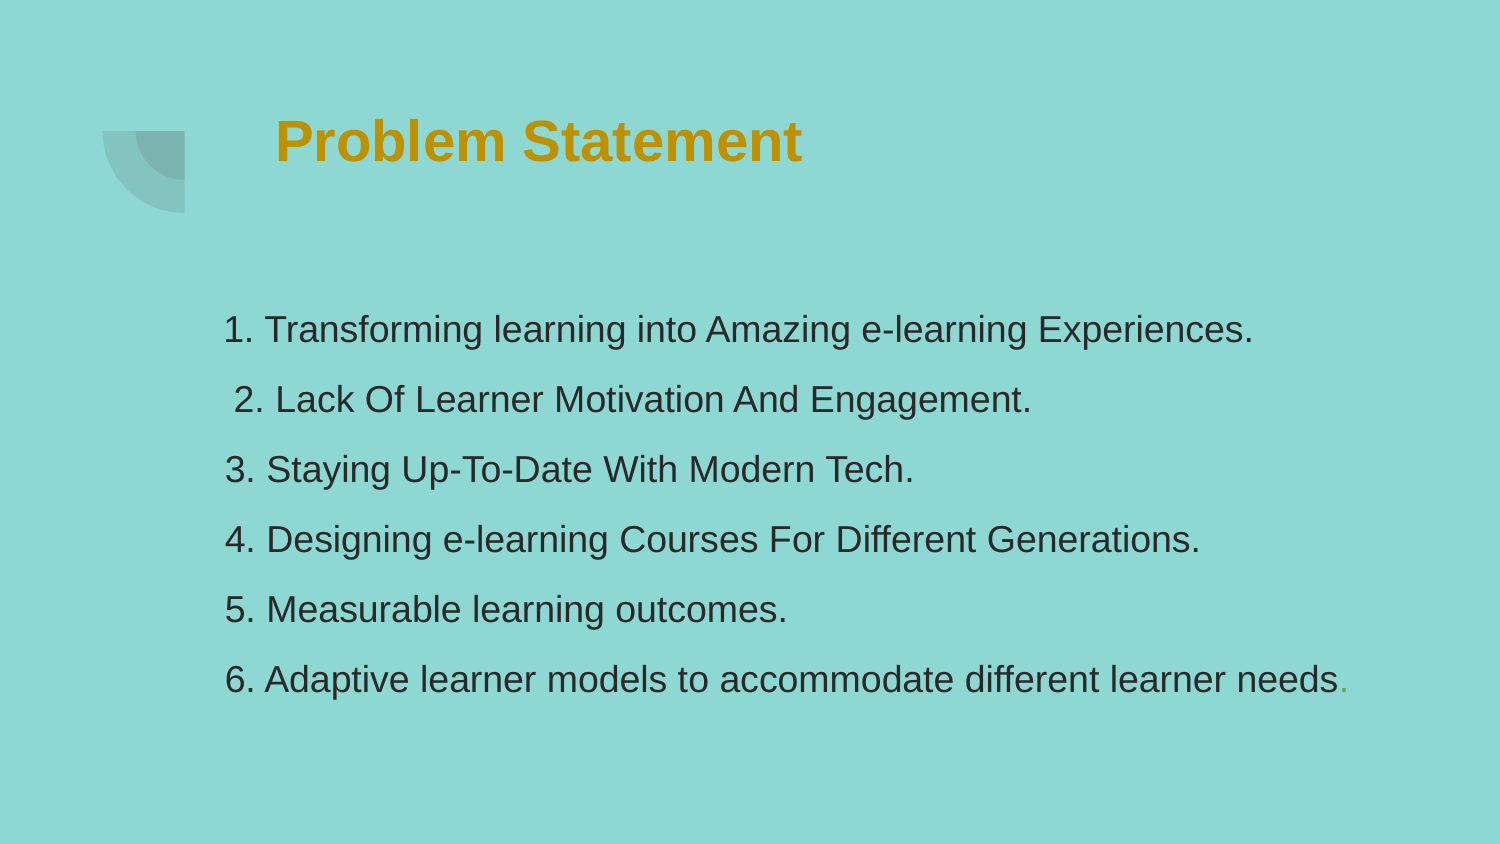

# Problem Statement
       1. Transforming learning into Amazing e-learning Experiences.
        2. Lack Of Learner Motivation And Engagement.
3. Staying Up-To-Date With Modern Tech.
4. Designing e-learning Courses For Different Generations.
5. Measurable learning outcomes.
6. Adaptive learner models to accommodate different learner needs.